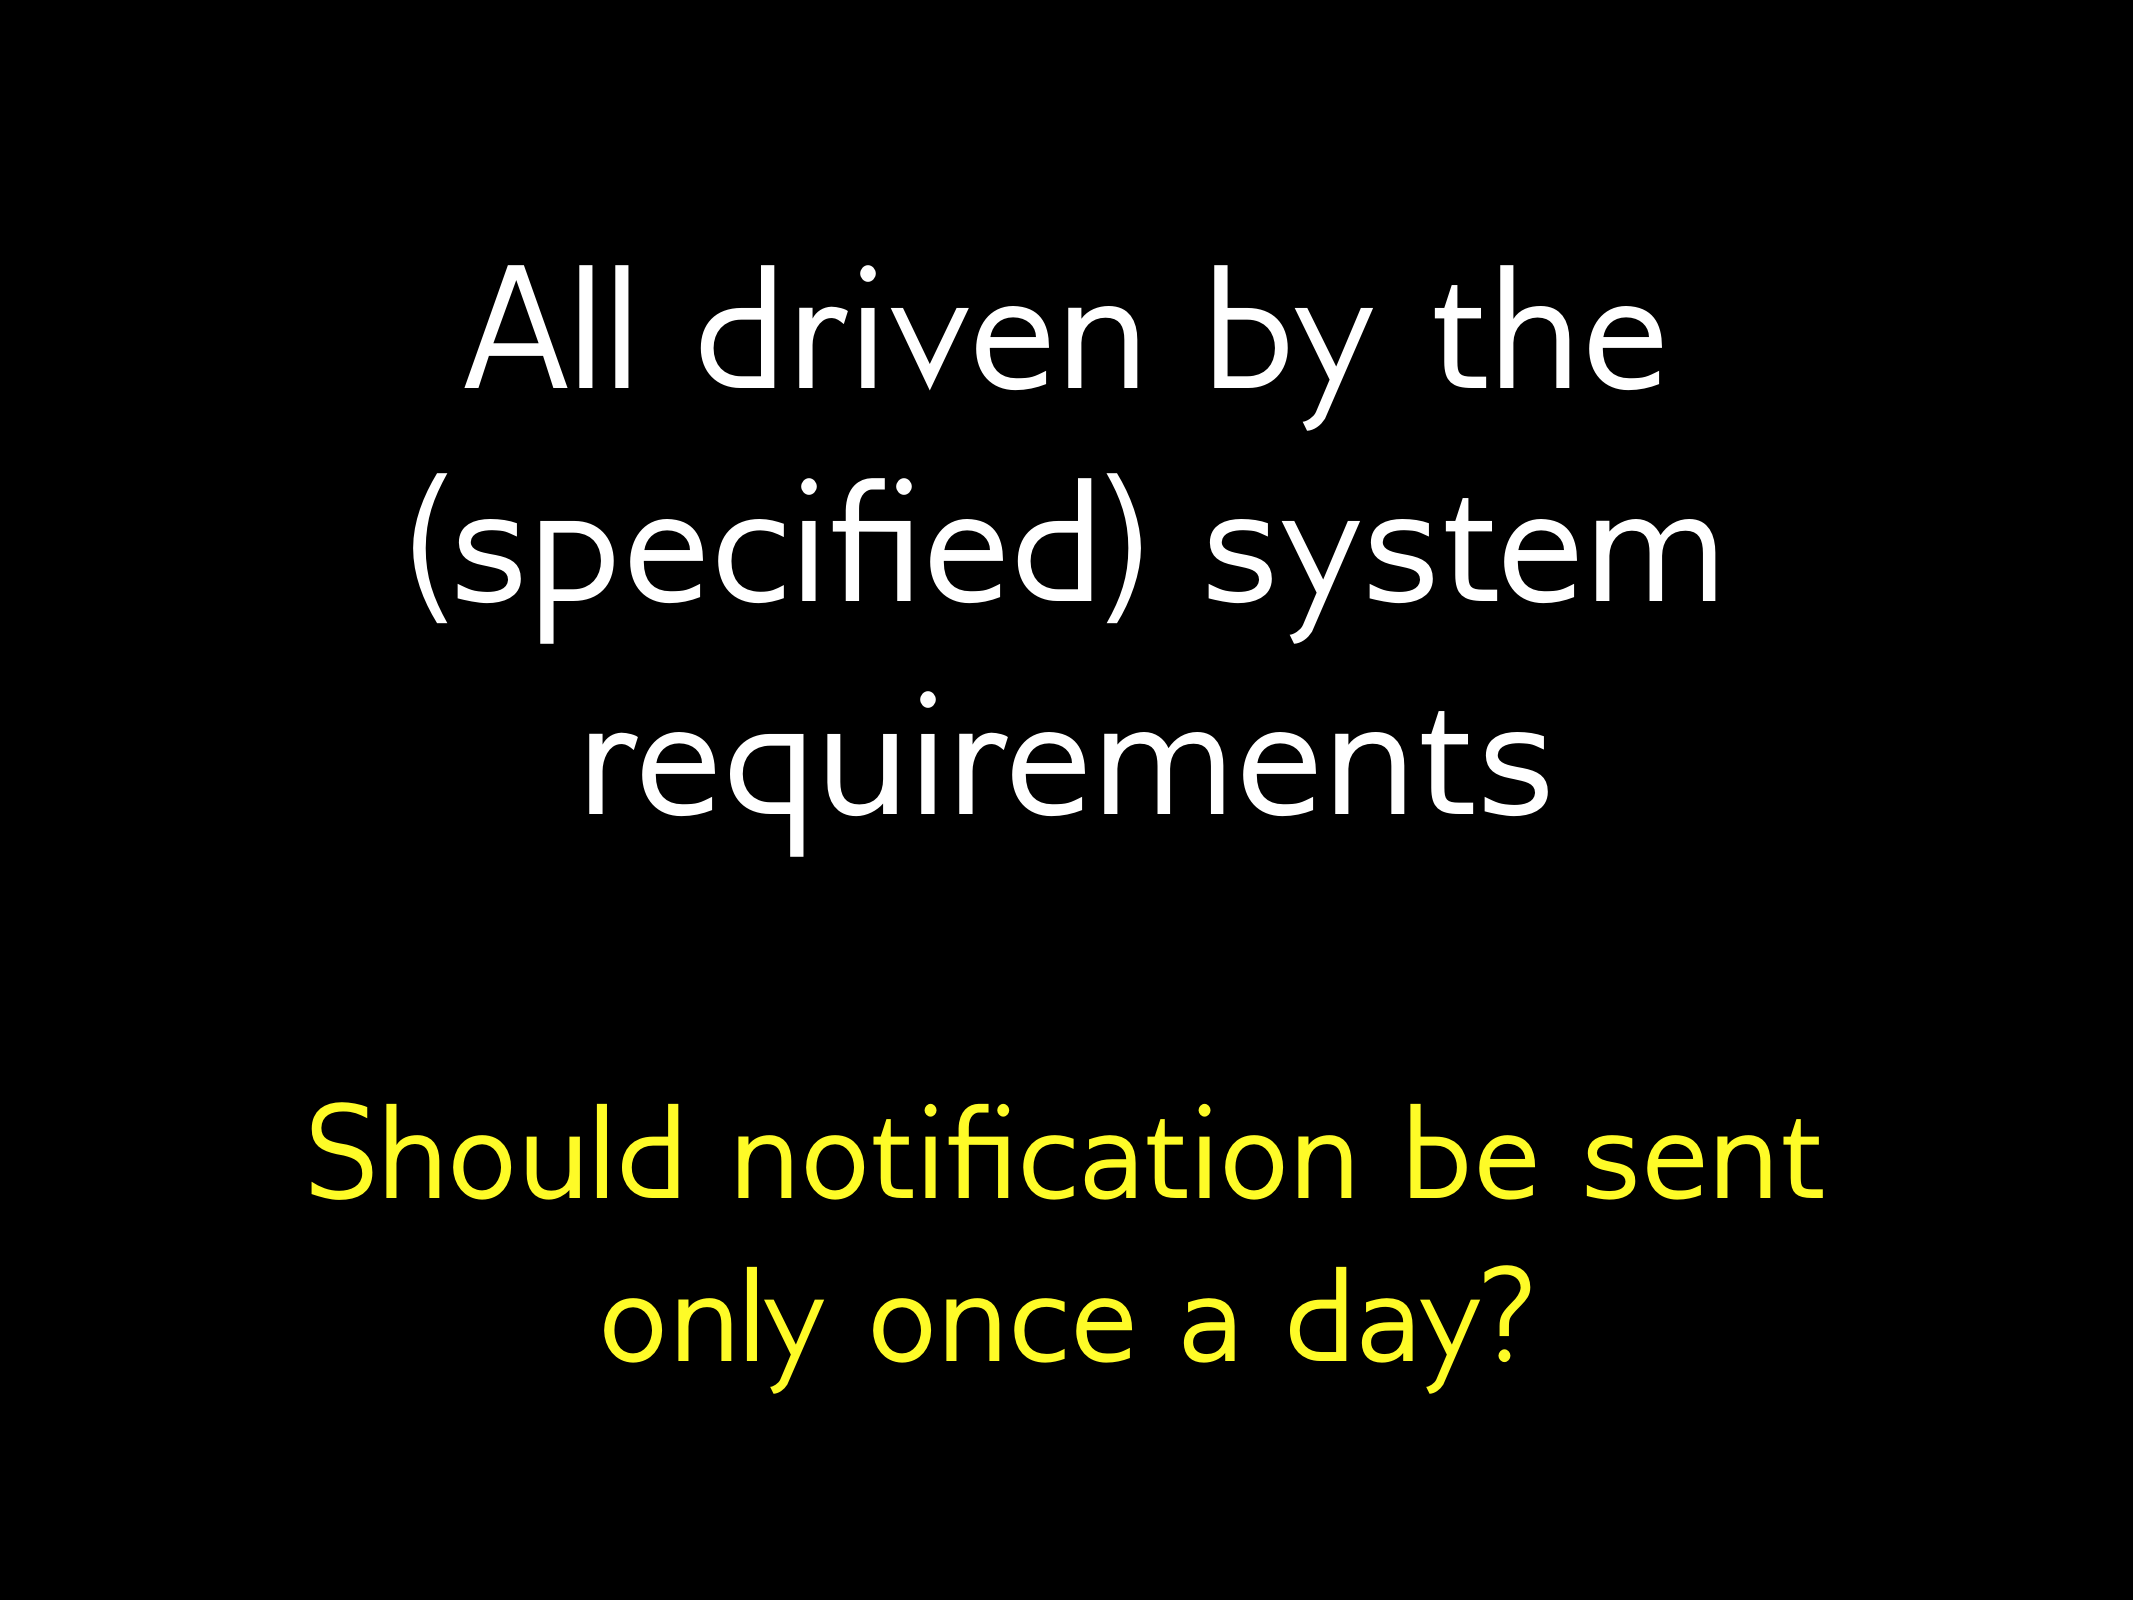

# All driven by the (specified) system requirements

Should notification be sent only once a day?